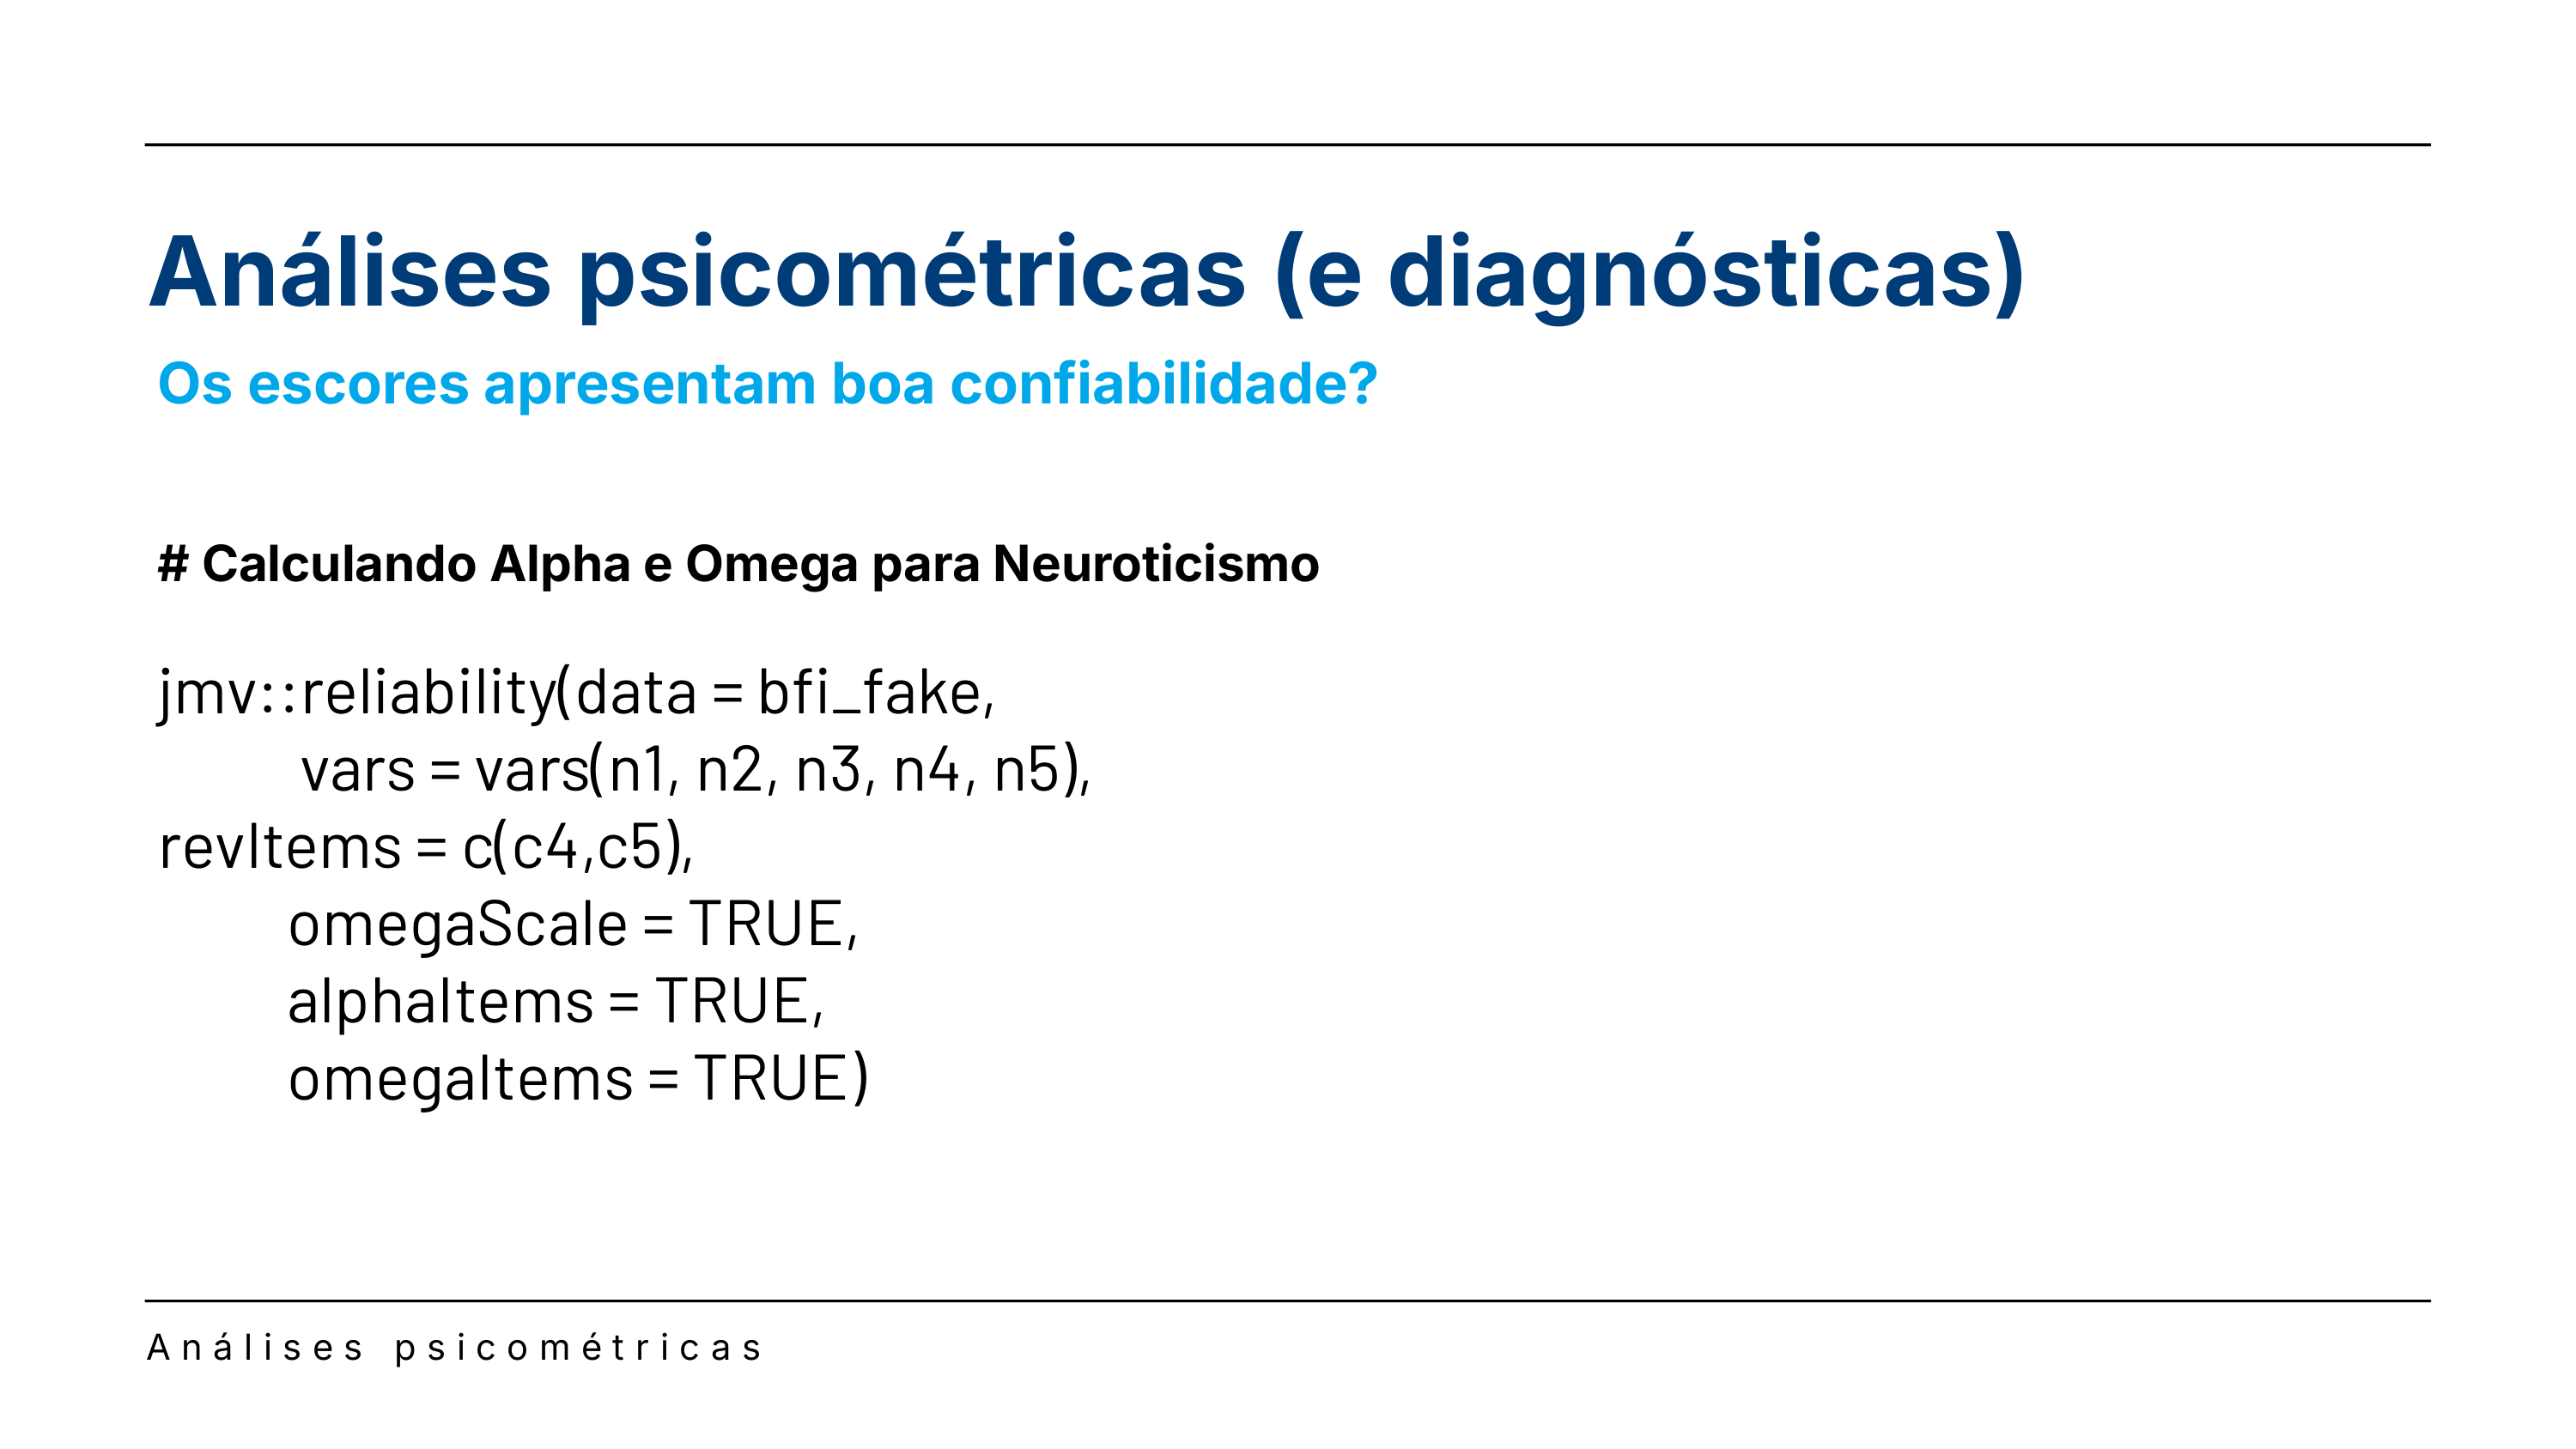

Análises psicométricas (e diagnósticas)
Os escores apresentam boa confiabilidade?

# Calculando Alpha e Omega para Neuroticismo

jmv::reliability(data = bfi_fake,
	 vars = vars(n1, n2, n3, n4, n5),  	revItems = c(c4,c5),
	omegaScale = TRUE,
	alphaItems = TRUE,
	omegaItems = TRUE)

Análises psicométricas